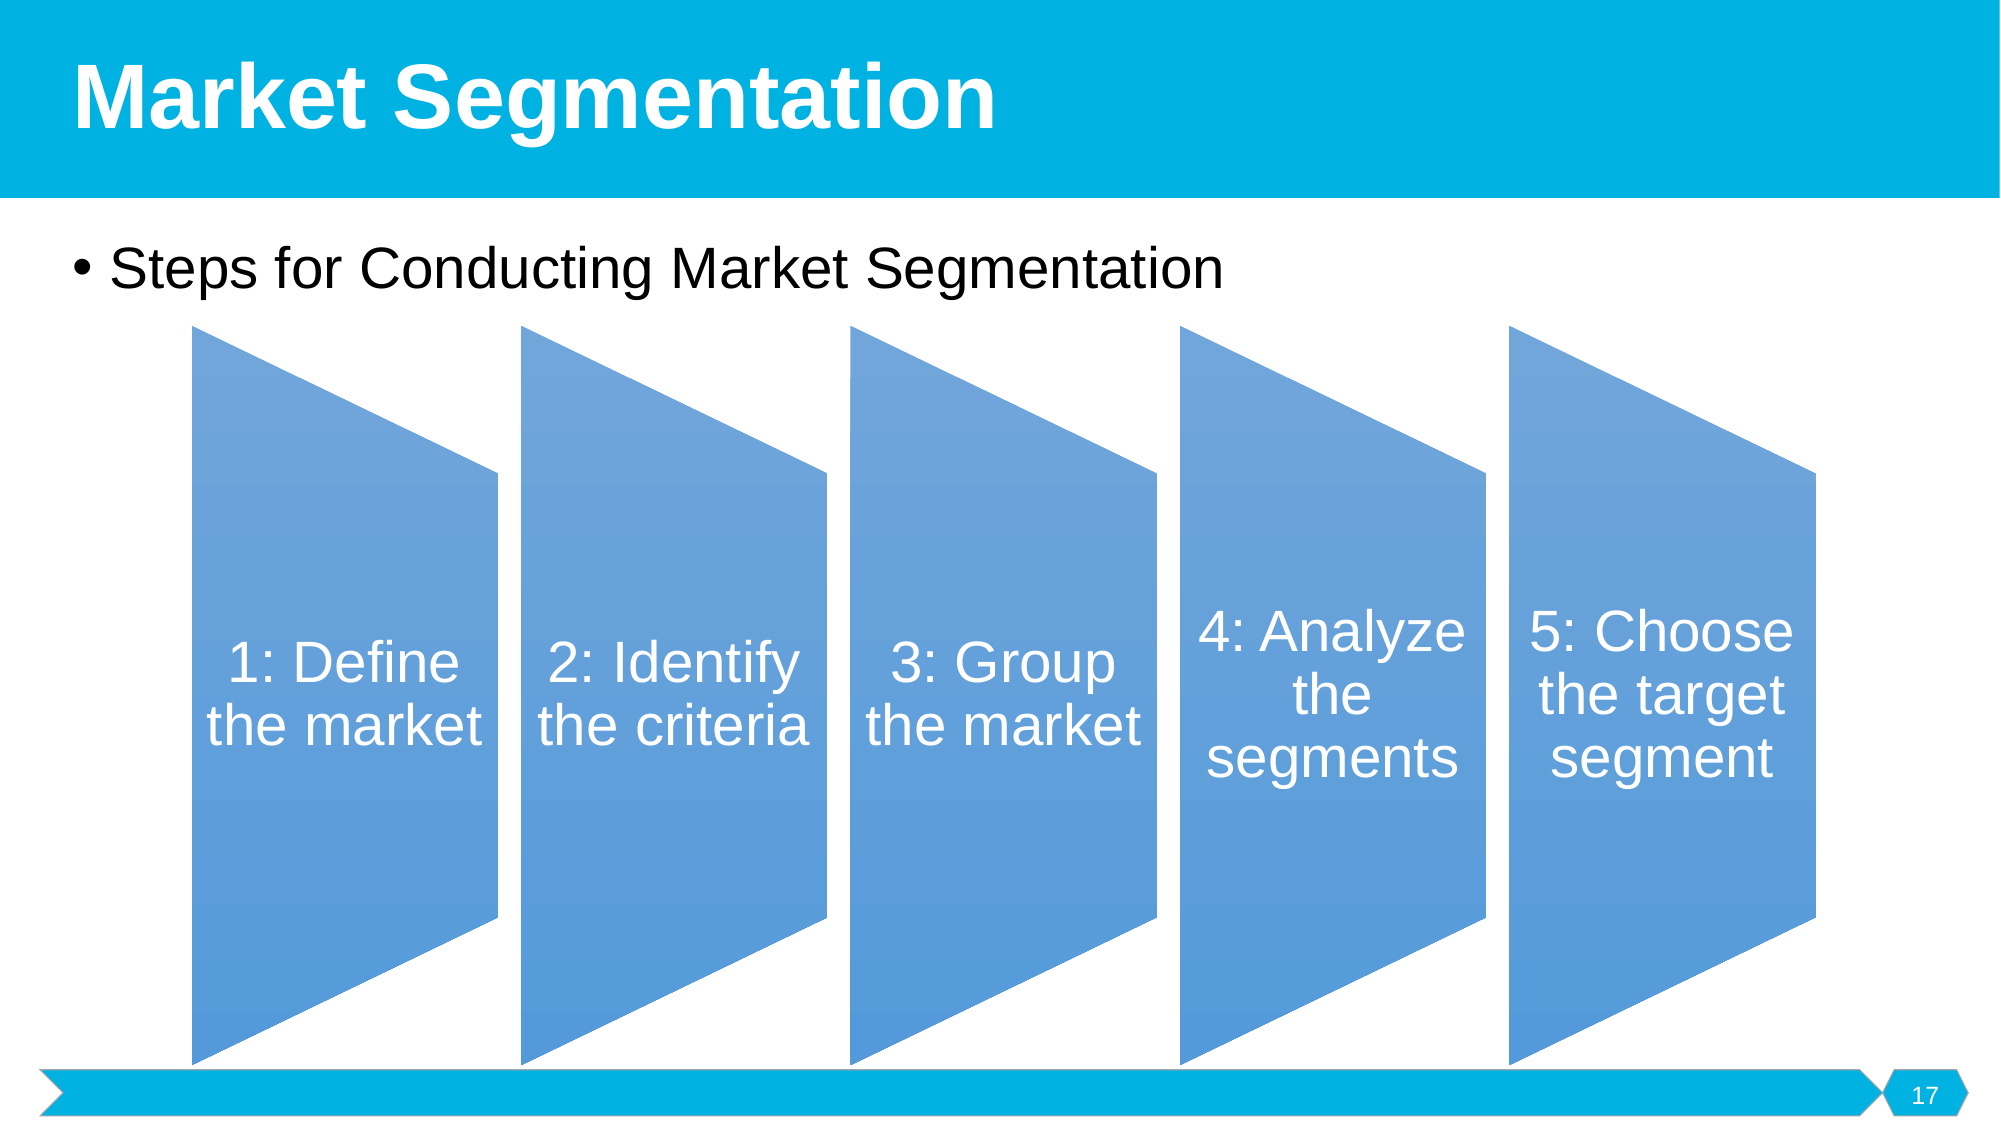

# Market Segmentation
Steps for Conducting Market Segmentation

1: Define the market
2: Identify the criteria
3: Group the market
4: Analyze the segments
5: Choose the target segment
17